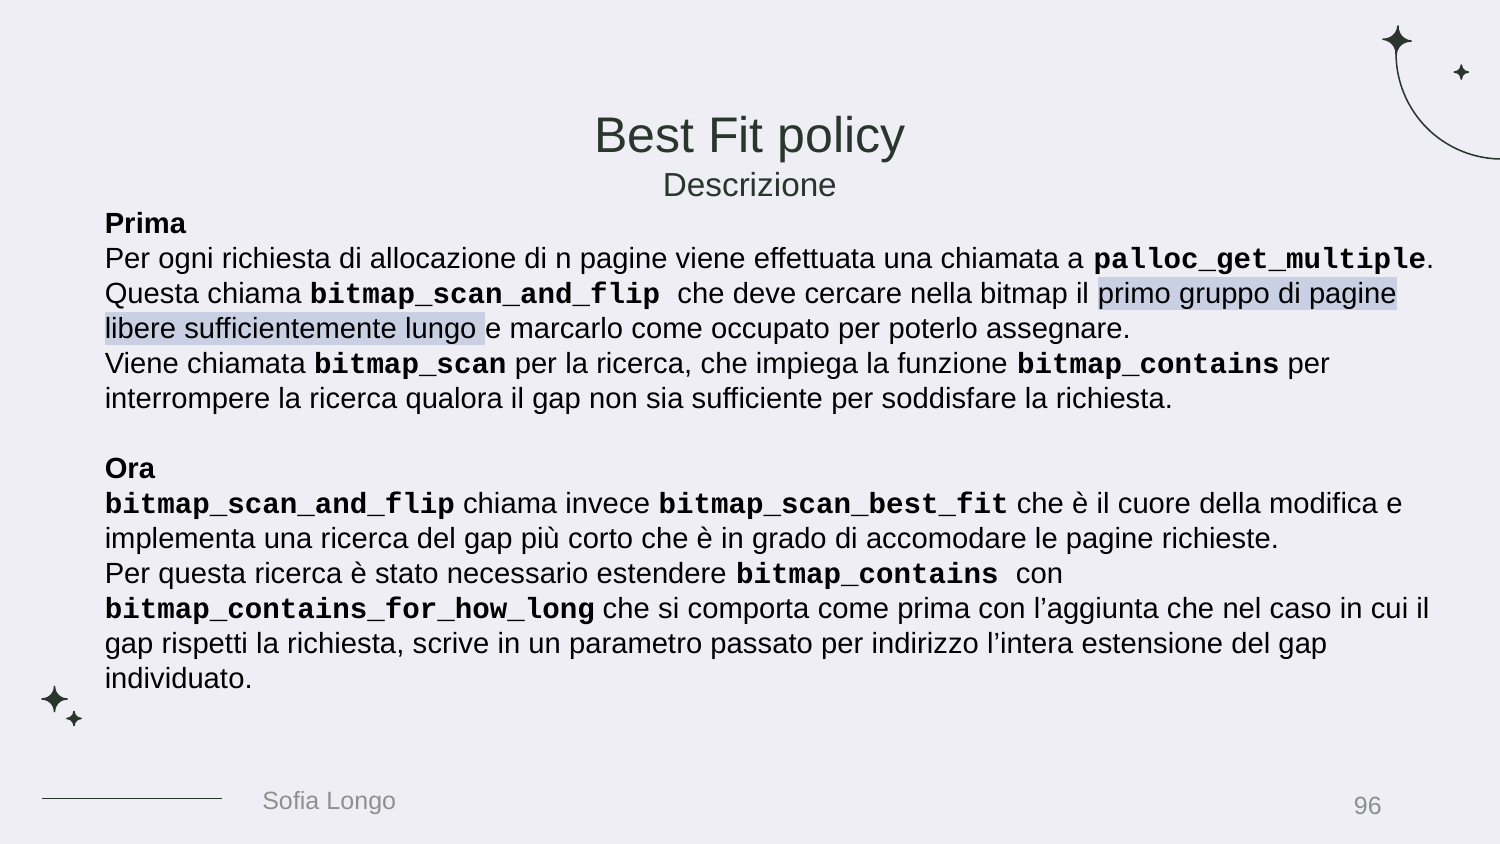

# Best Fit policy Descrizione
Prima
Per ogni richiesta di allocazione di n pagine viene effettuata una chiamata a palloc_get_multiple.
Questa chiama bitmap_scan_and_flip che deve cercare nella bitmap il primo gruppo di pagine libere sufficientemente lungo e marcarlo come occupato per poterlo assegnare.
Viene chiamata bitmap_scan per la ricerca, che impiega la funzione bitmap_contains per interrompere la ricerca qualora il gap non sia sufficiente per soddisfare la richiesta.

Ora
bitmap_scan_and_flip chiama invece bitmap_scan_best_fit che è il cuore della modifica e implementa una ricerca del gap più corto che è in grado di accomodare le pagine richieste.
Per questa ricerca è stato necessario estendere bitmap_contains con bitmap_contains_for_how_long che si comporta come prima con l’aggiunta che nel caso in cui il gap rispetti la richiesta, scrive in un parametro passato per indirizzo l’intera estensione del gap individuato.
96